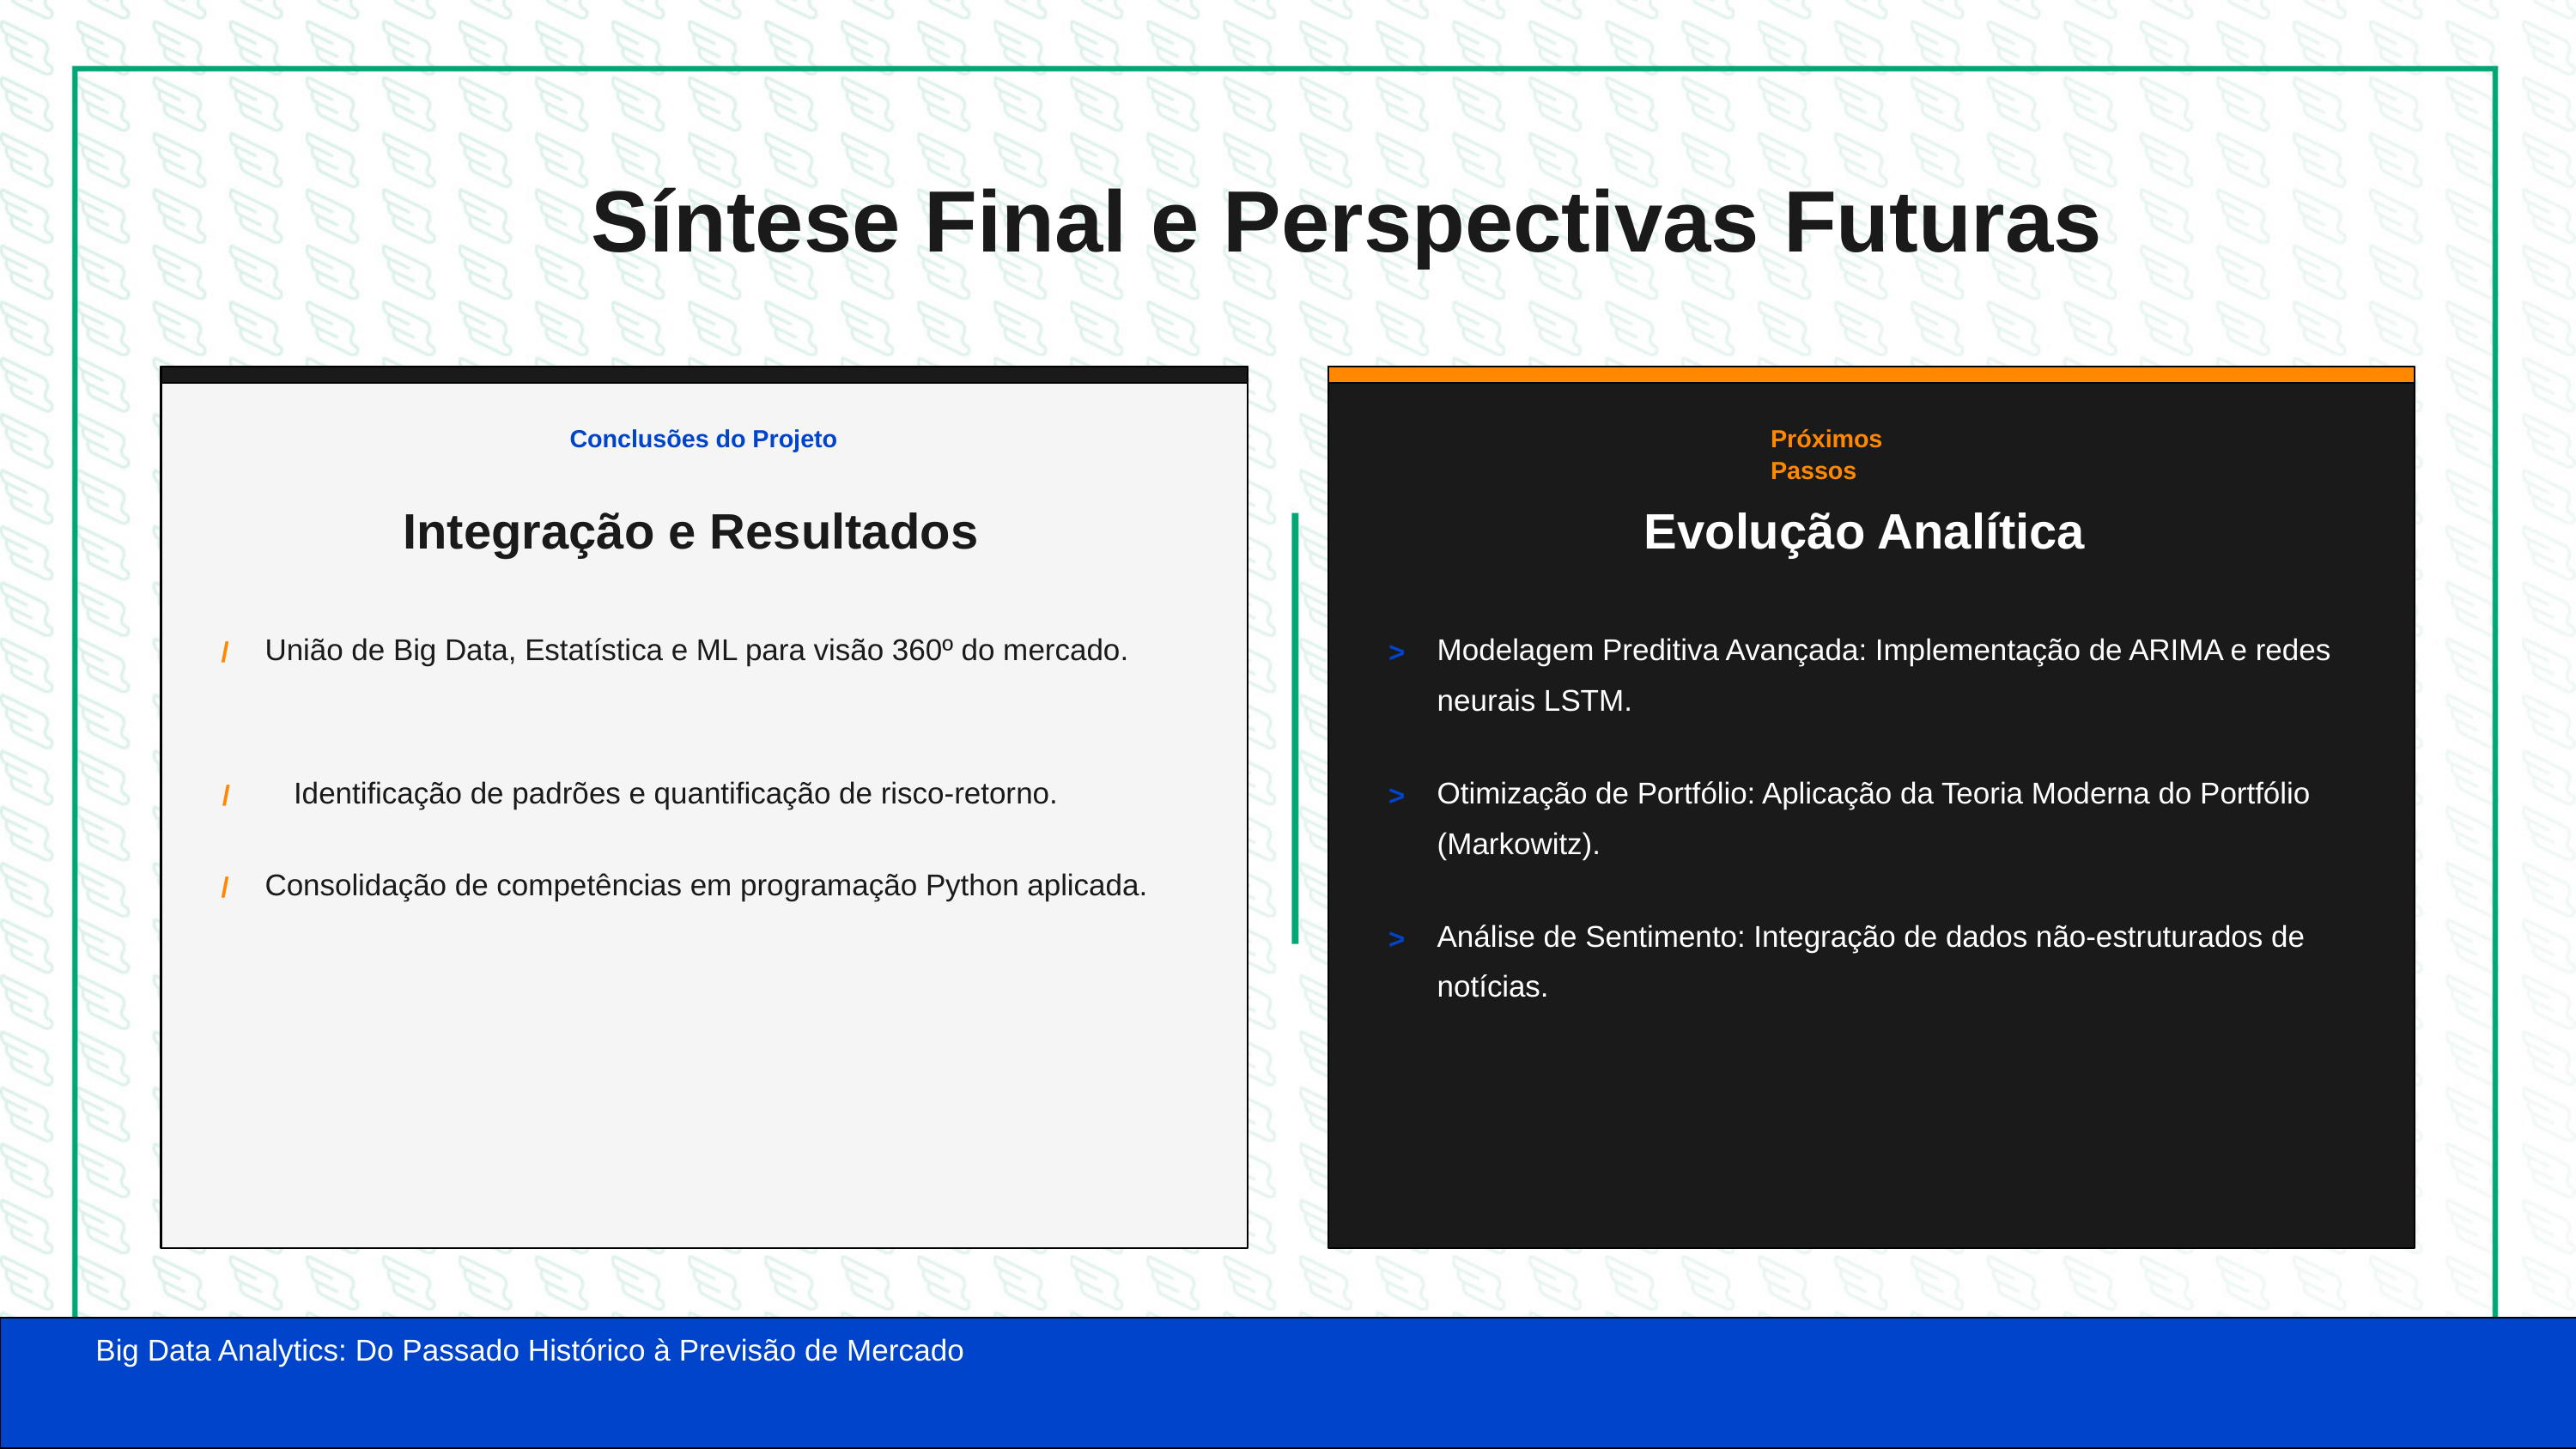

Síntese Final e Perspectivas Futuras

Conclusões do Projeto
Próximos Passos
Integração e Resultados
Evolução Analítica
União de Big Data, Estatística e ML para visão 360º do mercado.
Modelagem Preditiva Avançada: Implementação de ARIMA e redes neurais LSTM.
/
>
Identificação de padrões e quantificação de risco-retorno.
Otimização de Portfólio: Aplicação da Teoria Moderna do Portfólio (Markowitz).
/
>
Consolidação de competências em programação Python aplicada.
/
Análise de Sentimento: Integração de dados não-estruturados de notícias.
>

Big Data Analytics: Do Passado Histórico à Previsão de Mercado